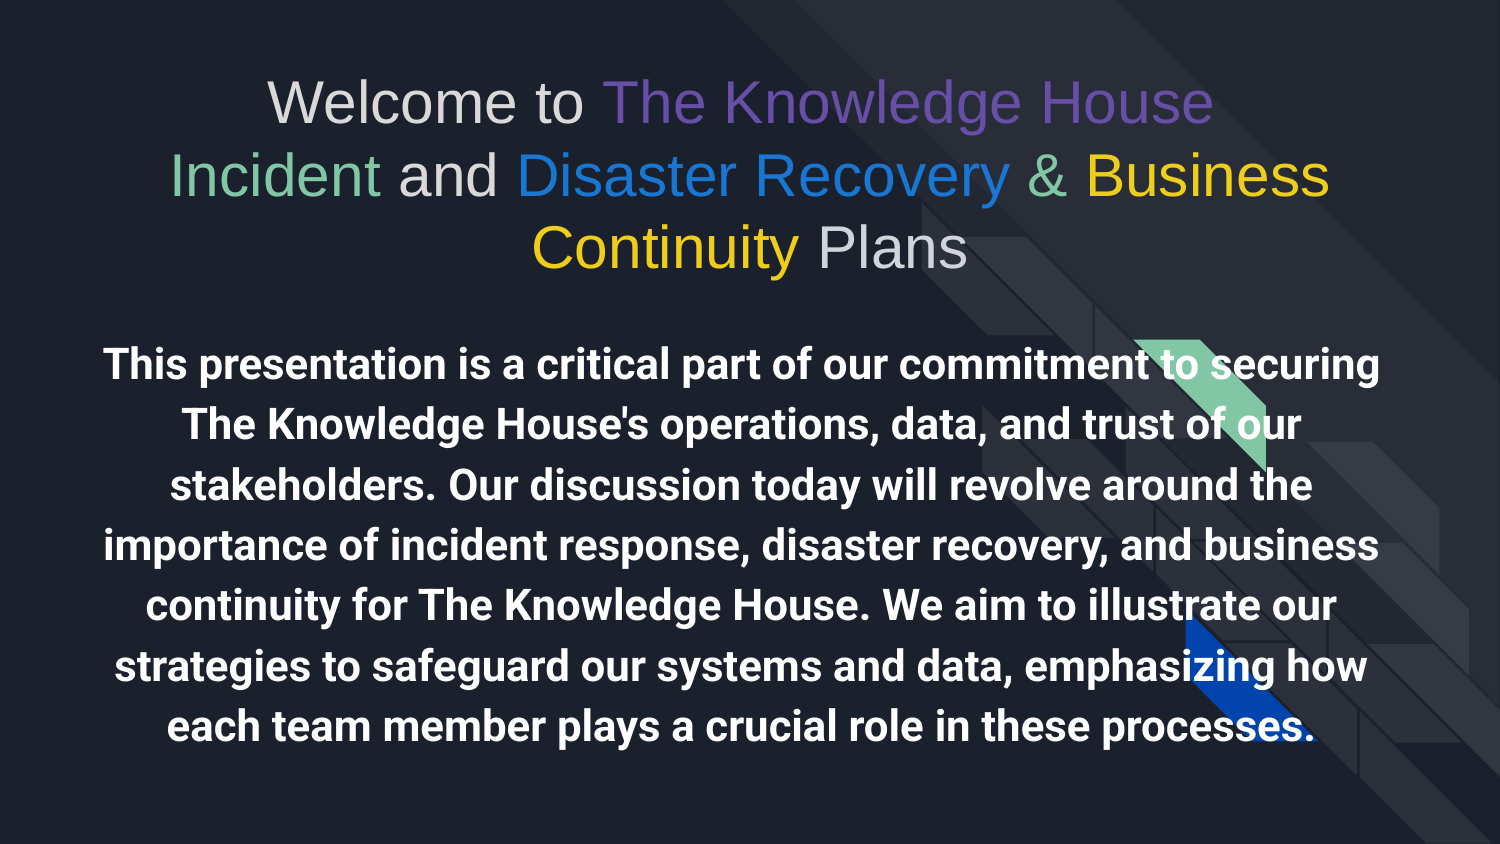

# Welcome to The Knowledge House
Incident and Disaster Recovery & Business Continuity Plans

This presentation is a critical part of our commitment to securing The Knowledge House's operations, data, and trust of our stakeholders. Our discussion today will revolve around the importance of incident response, disaster recovery, and business continuity for The Knowledge House. We aim to illustrate our strategies to safeguard our systems and data, emphasizing how each team member plays a crucial role in these processes.